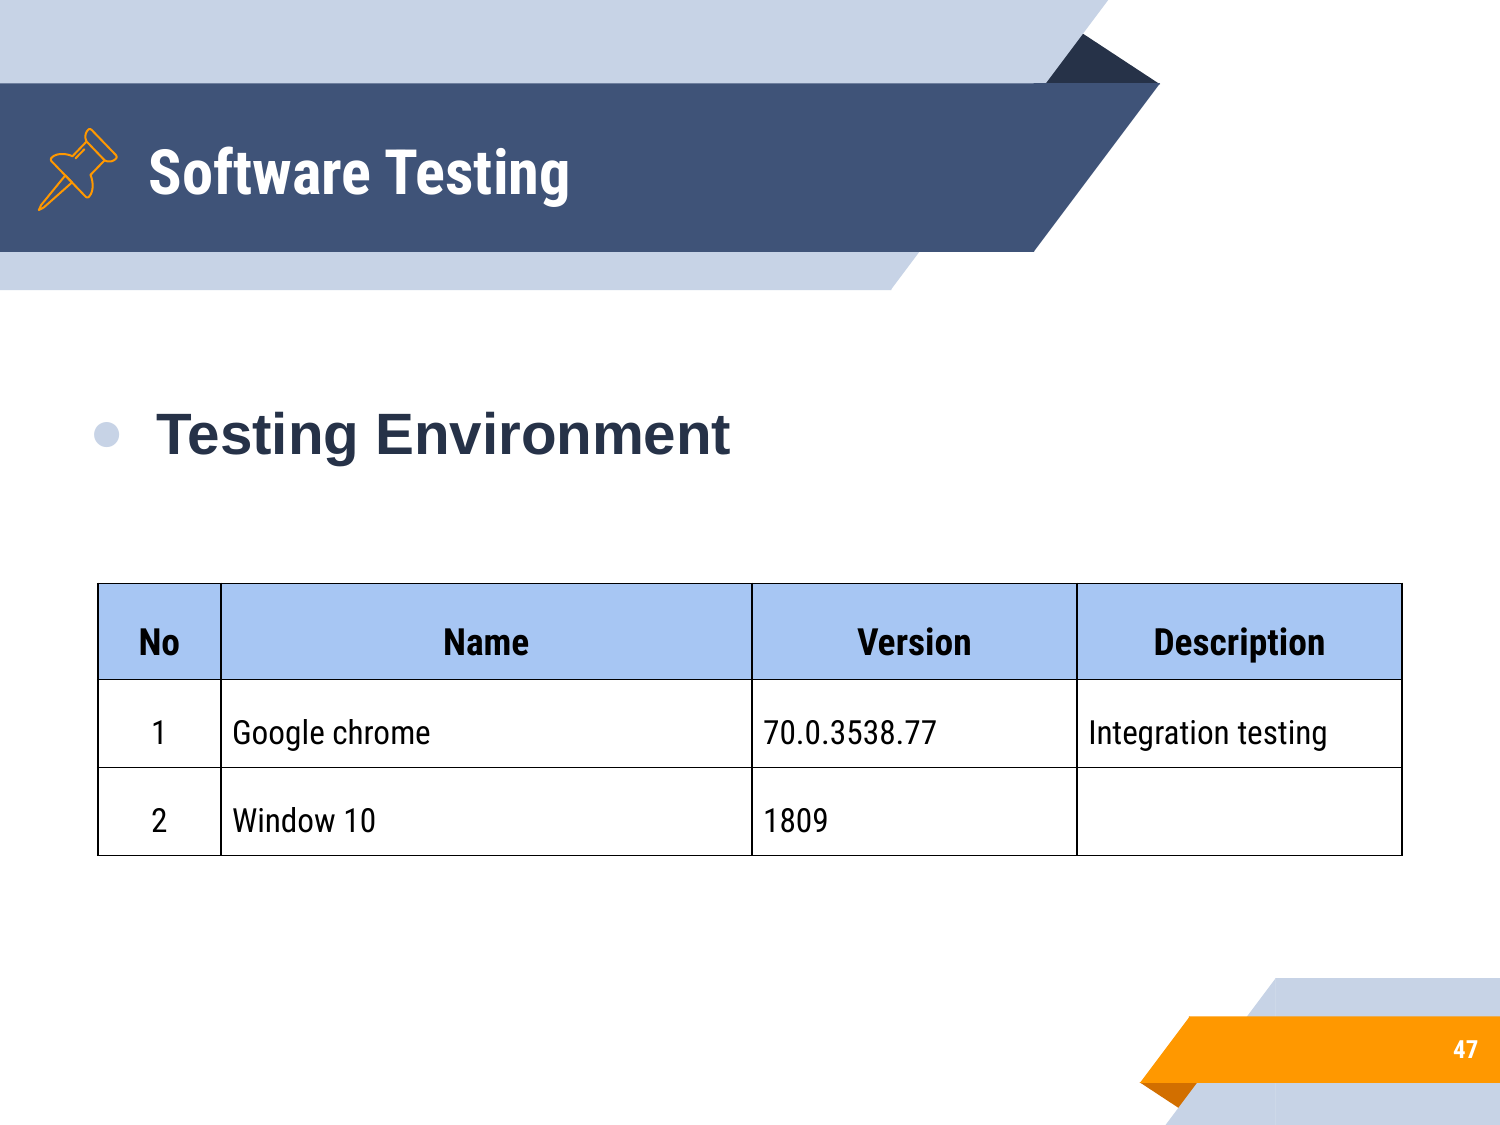

# Software Testing

Testing Environment
| No | Name | Version | Description |
| --- | --- | --- | --- |
| 1 | Google chrome | 70.0.3538.77 | Integration testing |
| 2 | Window 10 | 1809 |  |
47